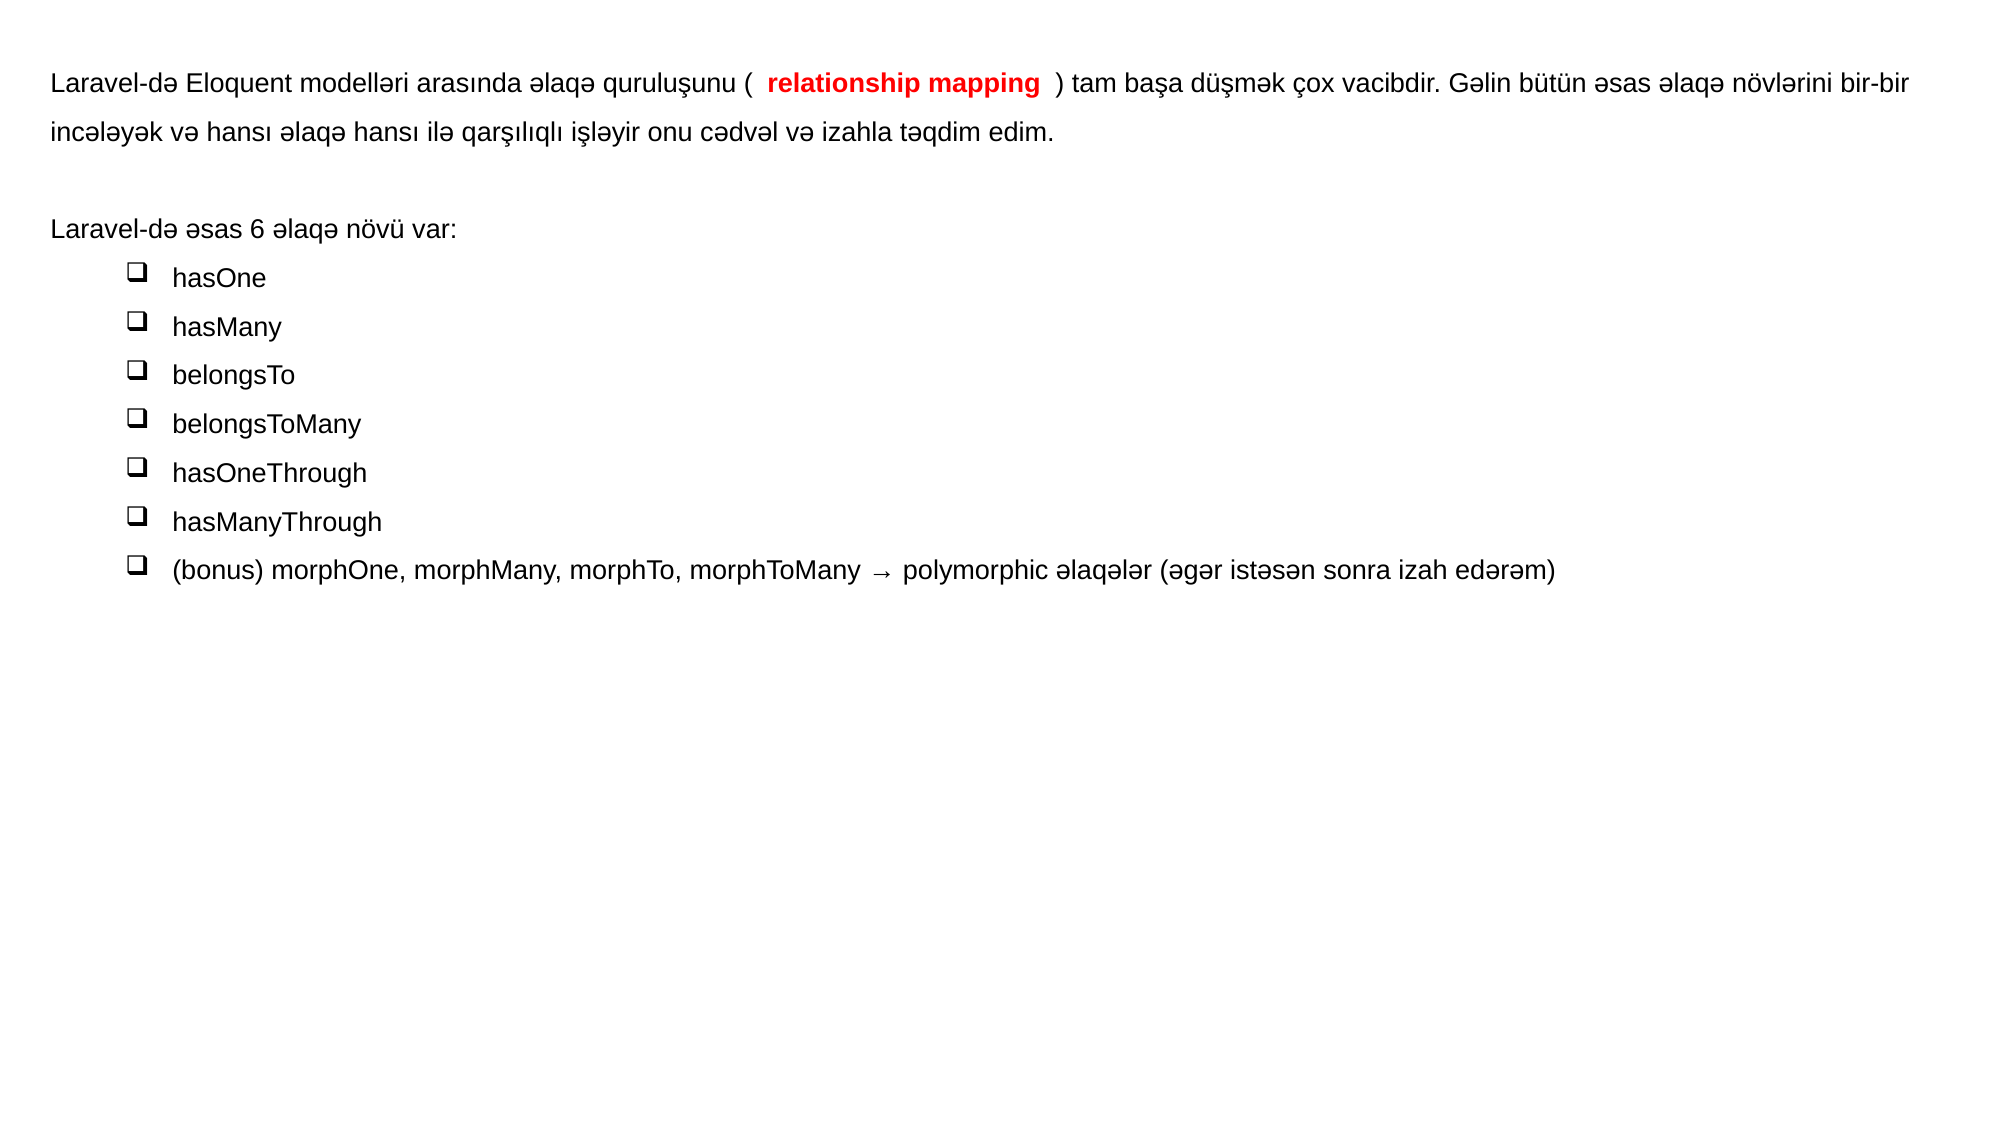

Laravel-də Eloquent modelləri arasında əlaqə quruluşunu (  relationship mapping  ) tam başa düşmək çox vacibdir. Gəlin bütün əsas əlaqə növlərini bir-bir incələyək və hansı əlaqə hansı ilə qarşılıqlı işləyir onu cədvəl və izahla təqdim edim.

Laravel-də əsas 6 əlaqə növü var:
hasOne
hasMany
belongsTo
belongsToMany
hasOneThrough
hasManyThrough
(bonus) morphOne, morphMany, morphTo, morphToMany → polymorphic əlaqələr (əgər istəsən sonra izah edərəm)